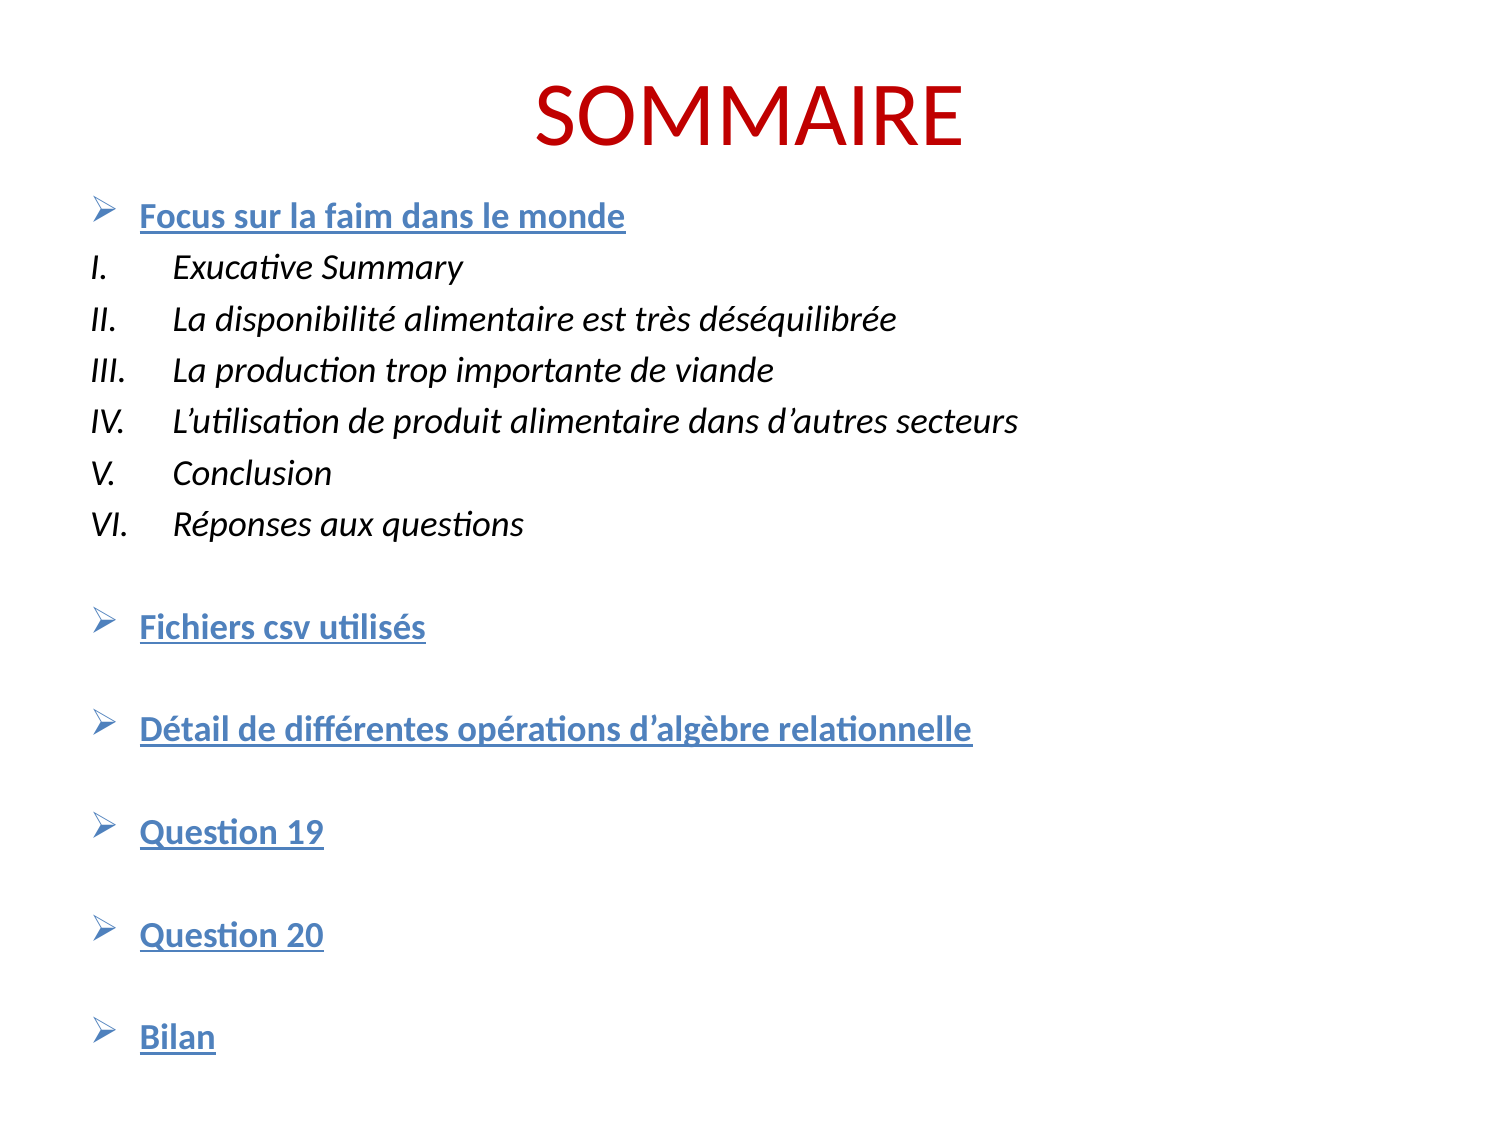

# SOMMAIRE
Focus sur la faim dans le monde
Exucative Summary
La disponibilité alimentaire est très déséquilibrée
La production trop importante de viande
L’utilisation de produit alimentaire dans d’autres secteurs
Conclusion
Réponses aux questions

Fichiers csv utilisés

Détail de différentes opérations d’algèbre relationnelle

Question 19

Question 20

Bilan